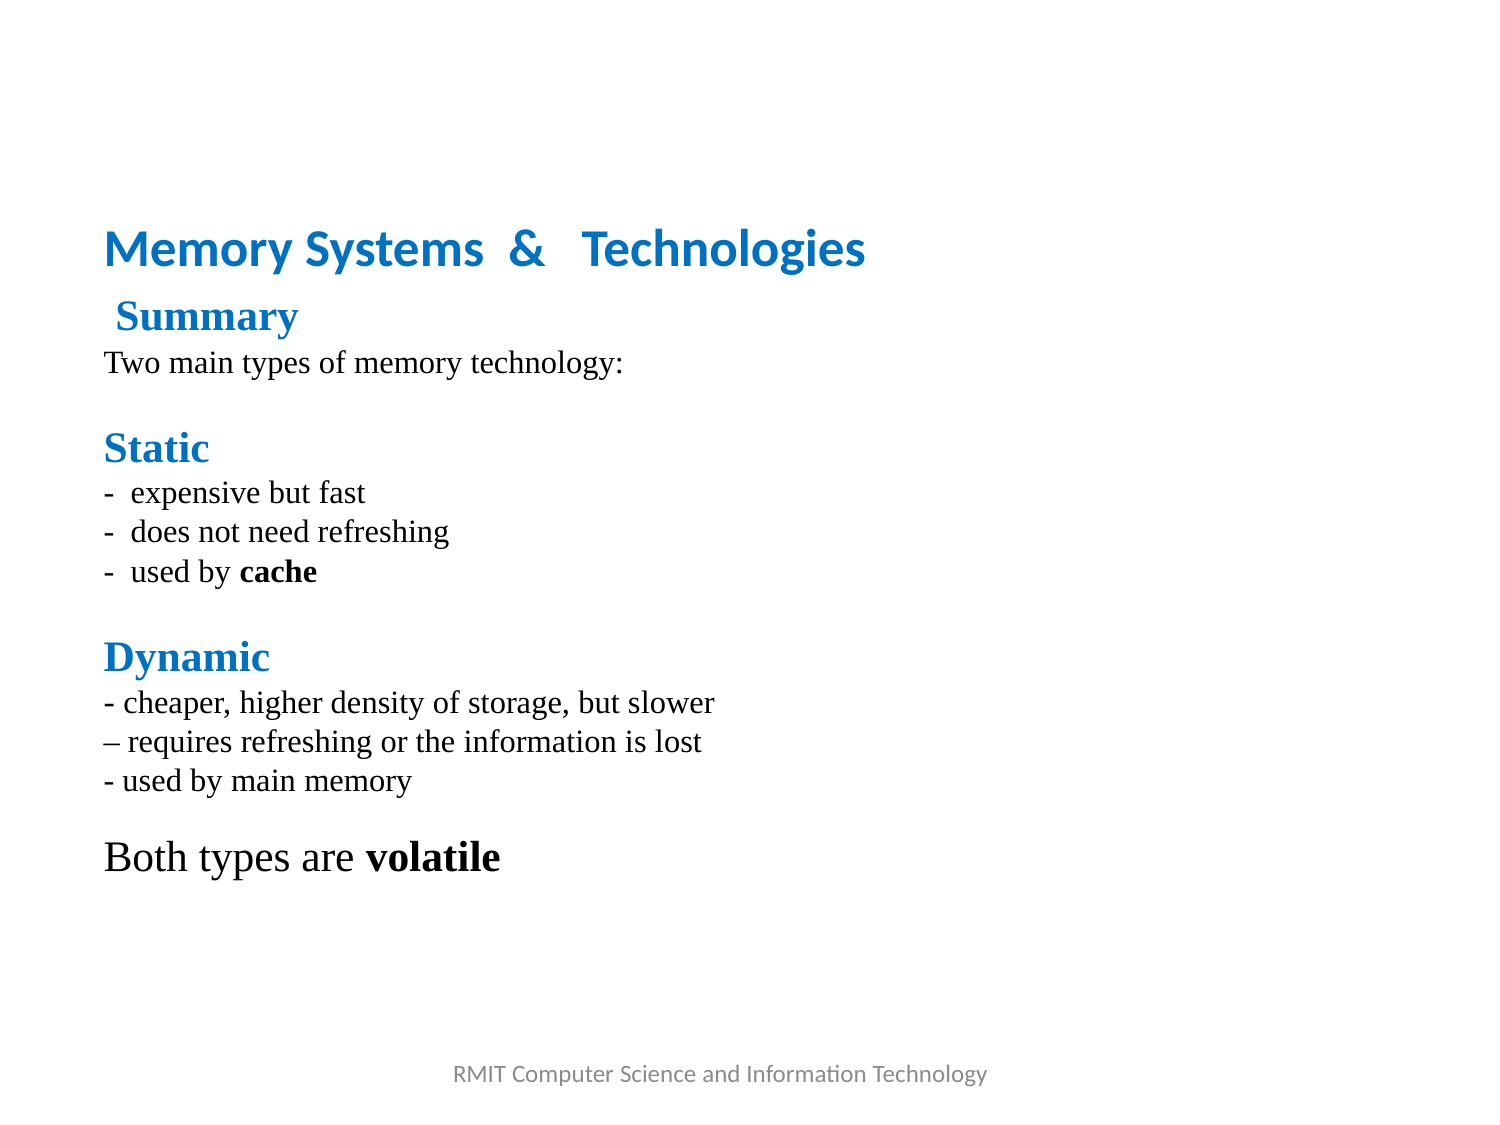

# Memory Systems  &   Technologies  Summary Two main types of memory technology: Static -  expensive but fast -  does not need refreshing -  used by cache Dynamic - cheaper, higher density of storage, but slower – requires refreshing or the information is lost - used by main memory Both types are volatile
RMIT Computer Science and Information Technology